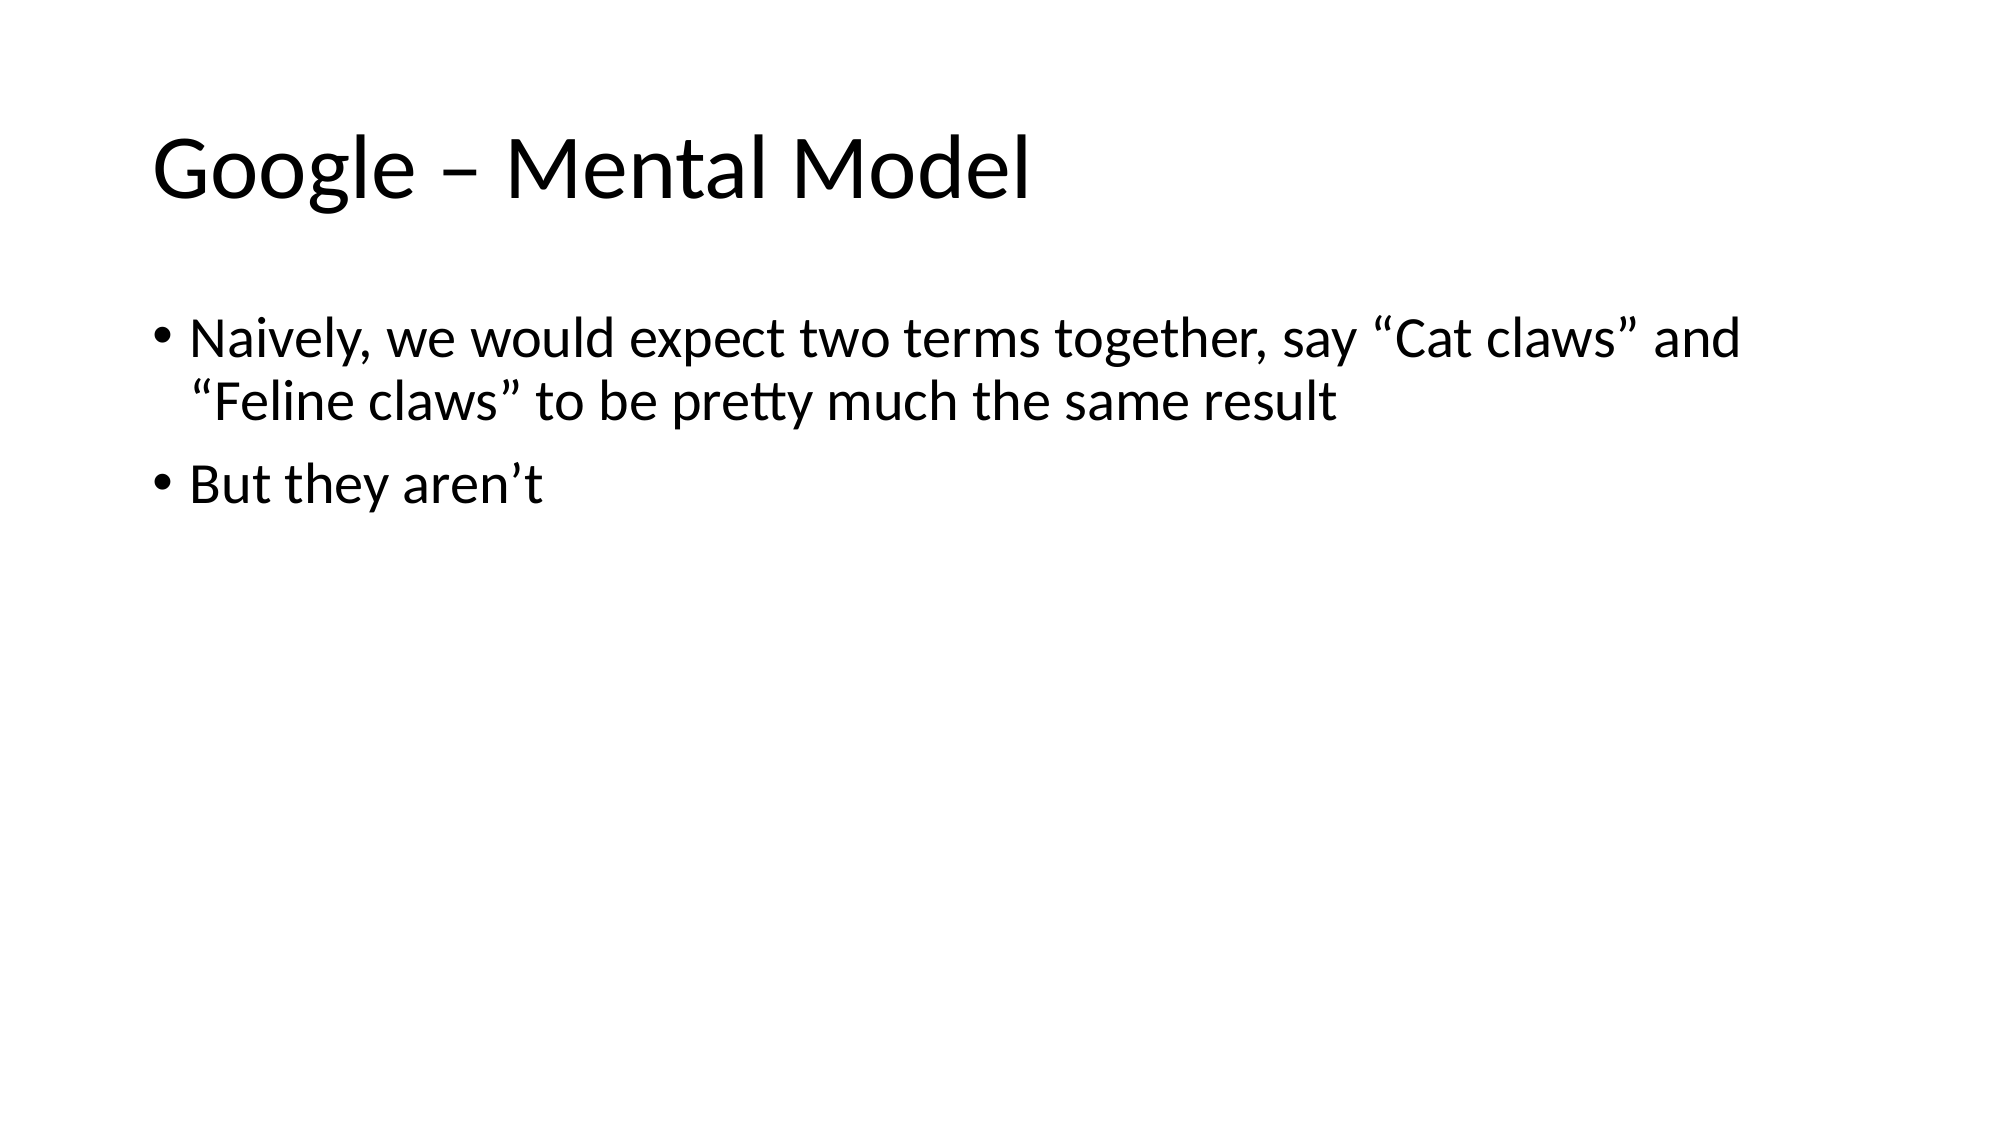

# Google – Mental Model
Naively, we would expect two terms together, say “Cat claws” and “Feline claws” to be pretty much the same result
But they aren’t